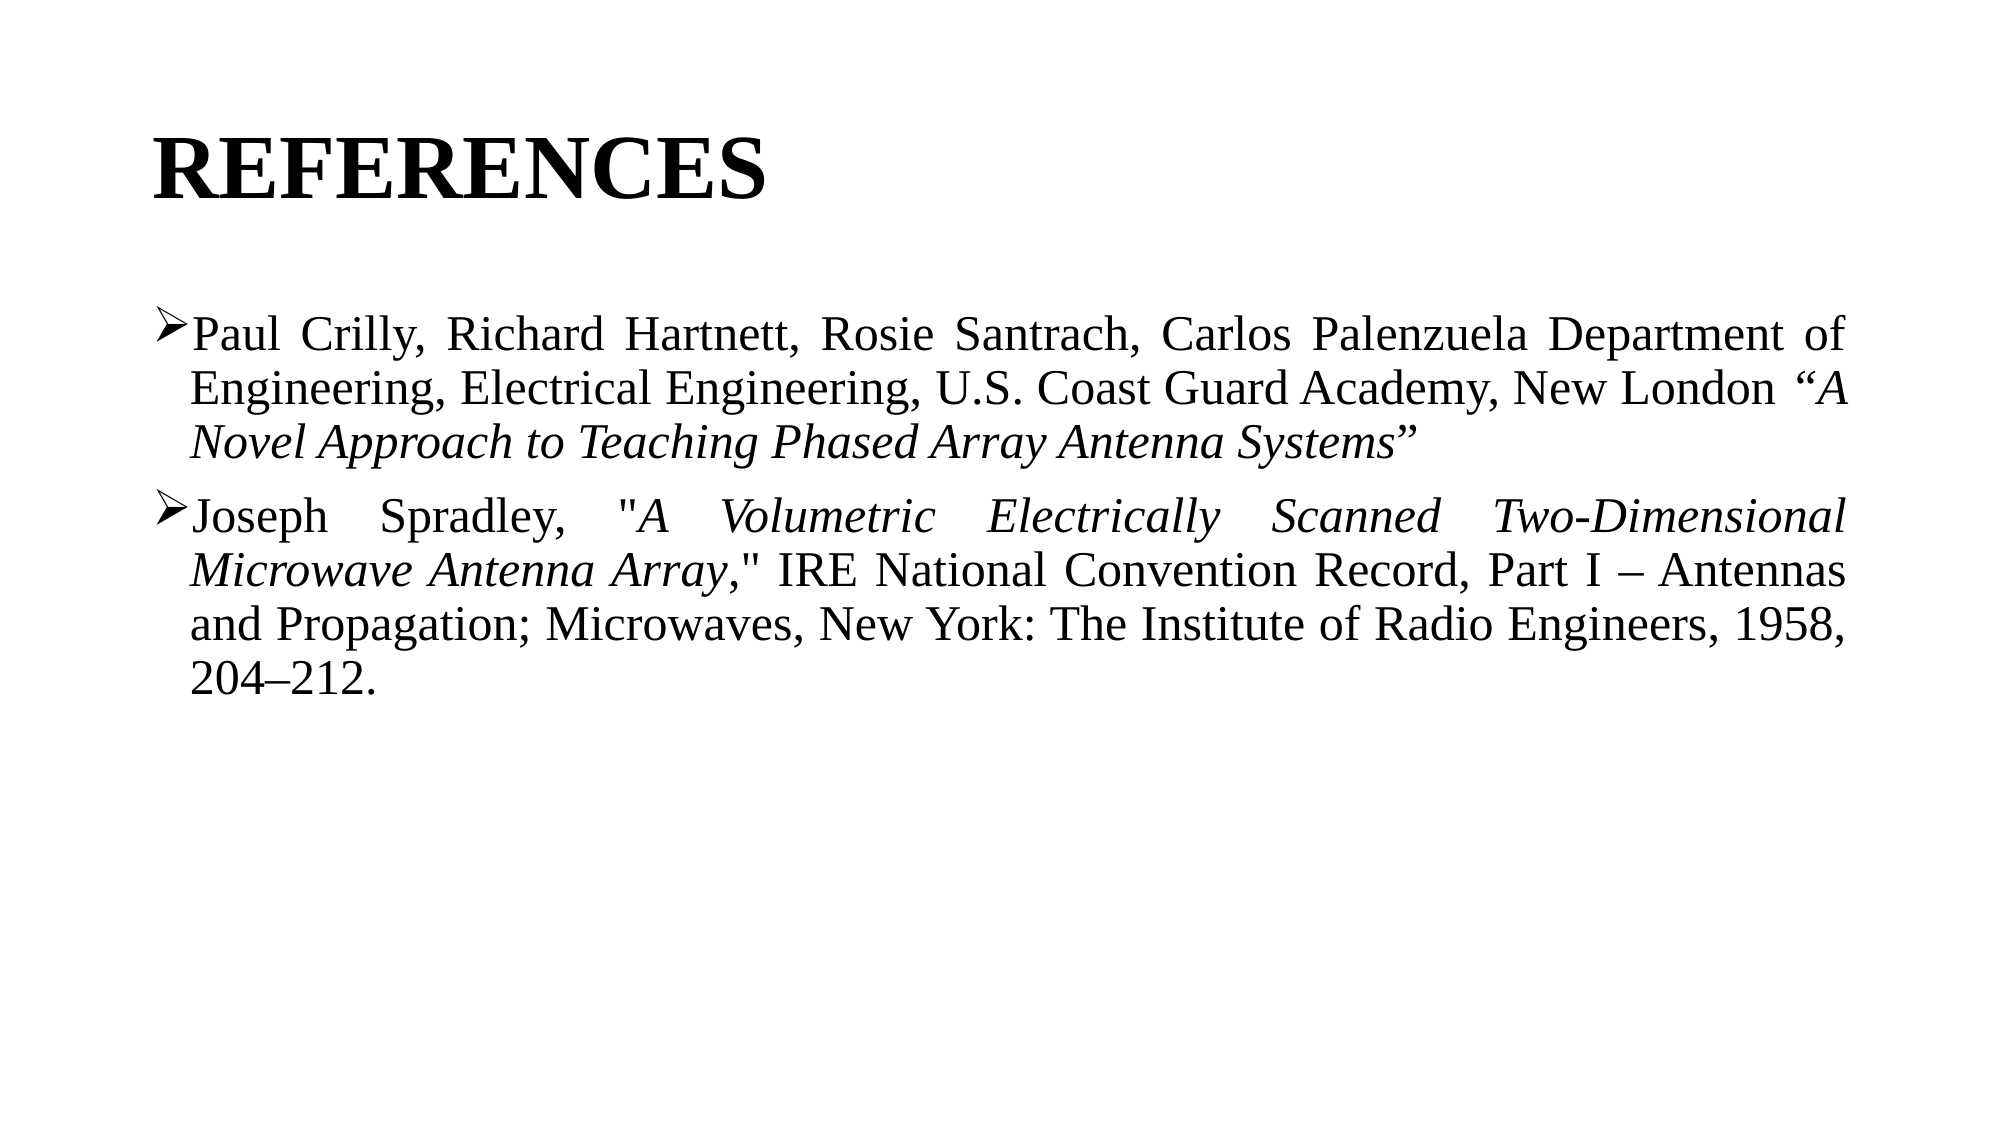

# REFERENCES
Paul Crilly, Richard Hartnett, Rosie Santrach, Carlos Palenzuela Department of Engineering, Electrical Engineering, U.S. Coast Guard Academy, New London “A Novel Approach to Teaching Phased Array Antenna Systems”
Joseph Spradley, "A Volumetric Electrically Scanned Two-Dimensional Microwave Antenna Array," IRE National Convention Record, Part I – Antennas and Propagation; Microwaves, New York: The Institute of Radio Engineers, 1958, 204–212.